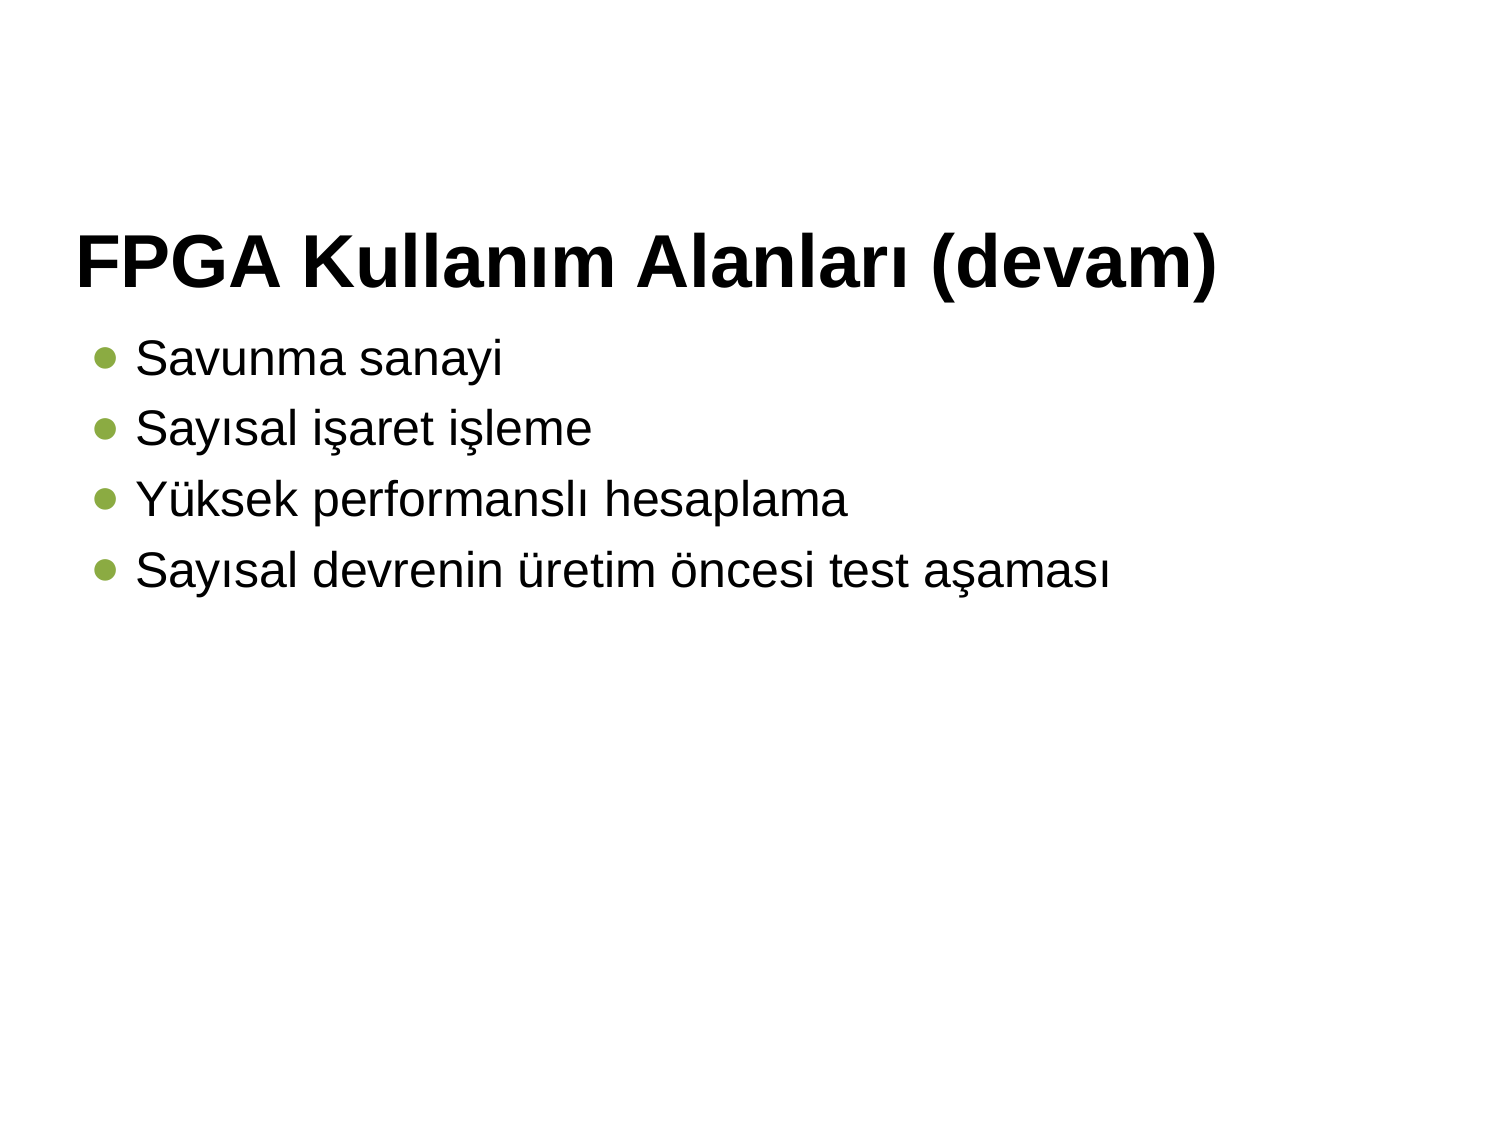

# FPGA Kullanım Alanları (devam)
Savunma sanayi
Sayısal işaret işleme
Yüksek performanslı hesaplama
Sayısal devrenin üretim öncesi test aşaması